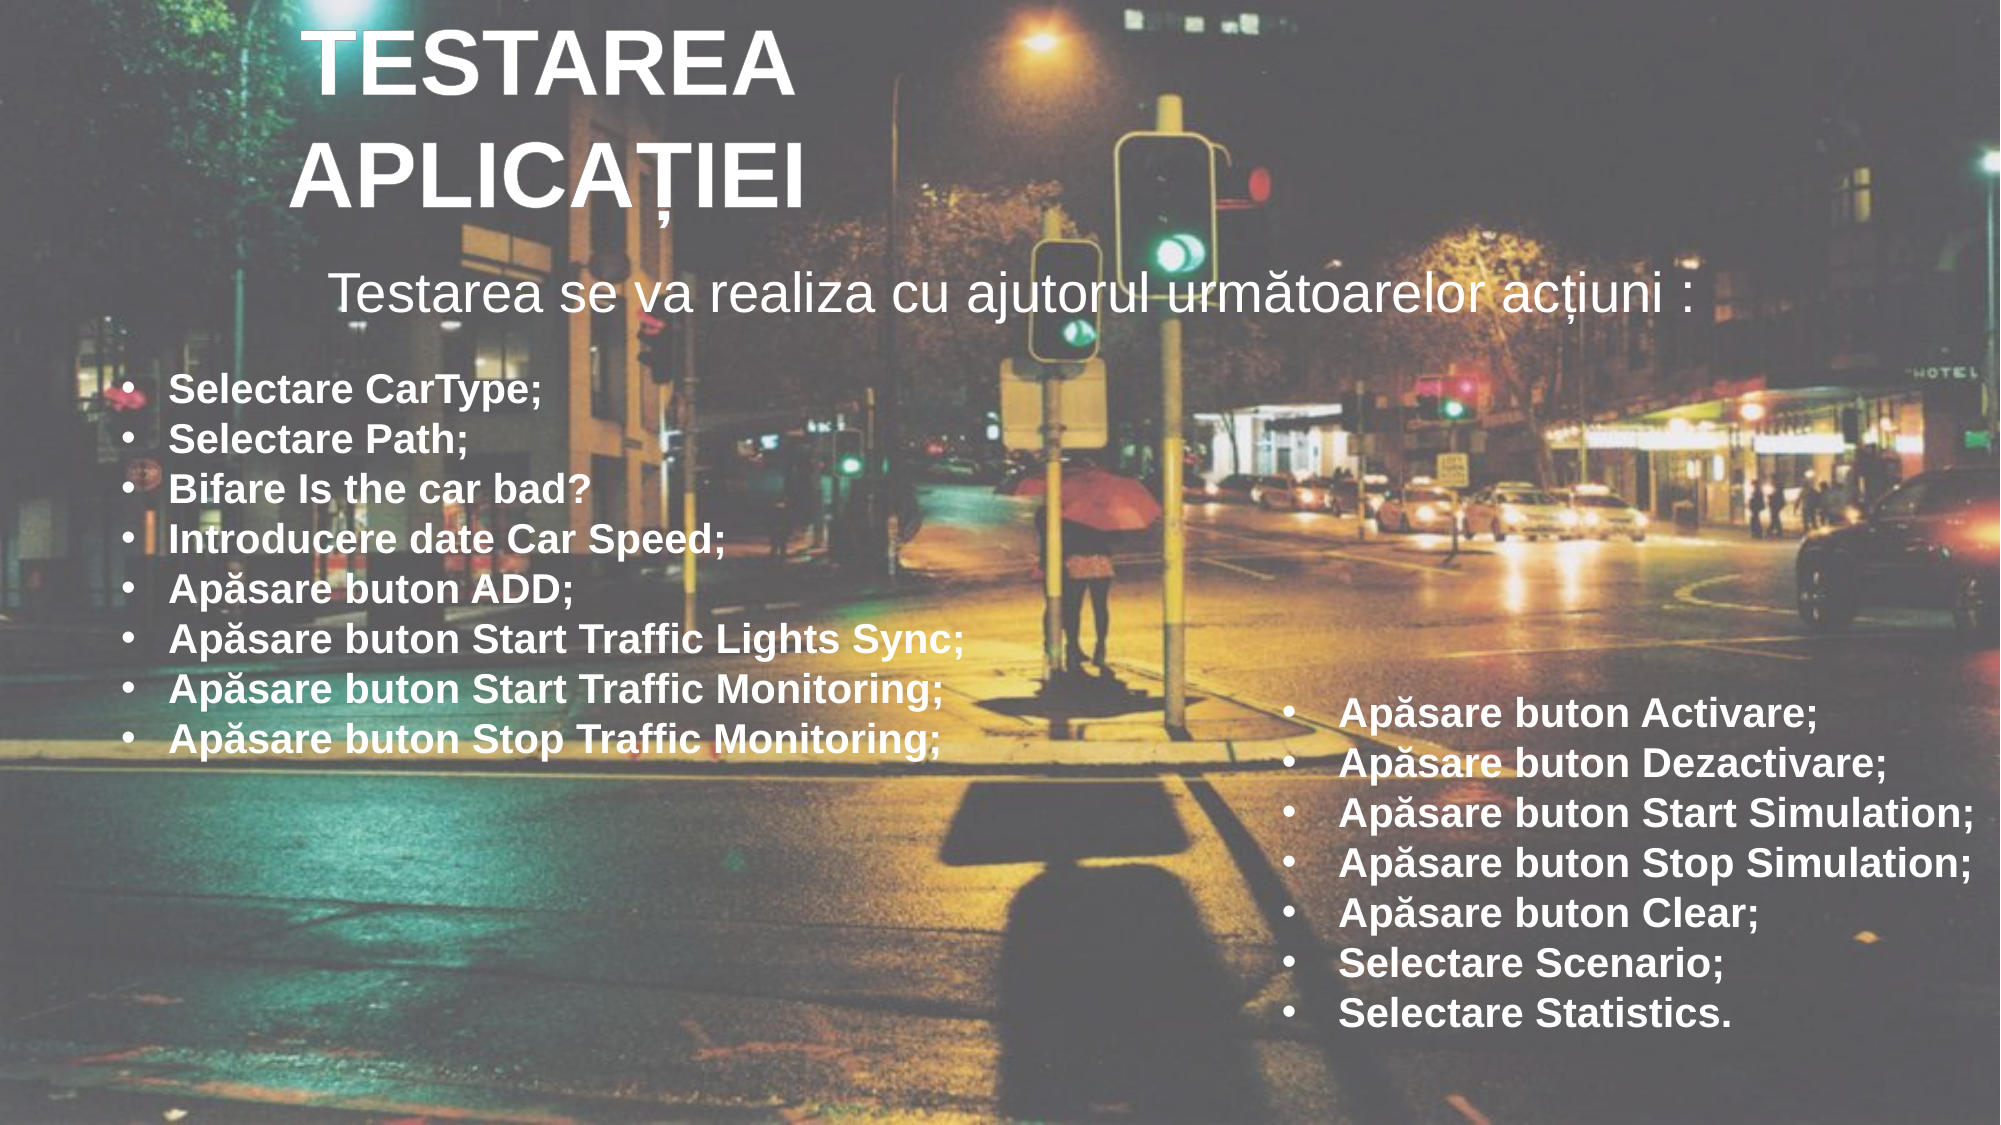

# Testarea Aplicației
Testarea se va realiza cu ajutorul următoarelor acțiuni :

Selectare CarType;
Selectare Path;
Bifare Is the car bad?
Introducere date Car Speed;
Apăsare buton ADD;
Apăsare buton Start Traffic Lights Sync;
Apăsare buton Start Traffic Monitoring;
Apăsare buton Stop Traffic Monitoring;

Apăsare buton Activare;
Apăsare buton Dezactivare;
Apăsare buton Start Simulation;
Apăsare buton Stop Simulation;
Apăsare buton Clear;
Selectare Scenario;
Selectare Statistics.